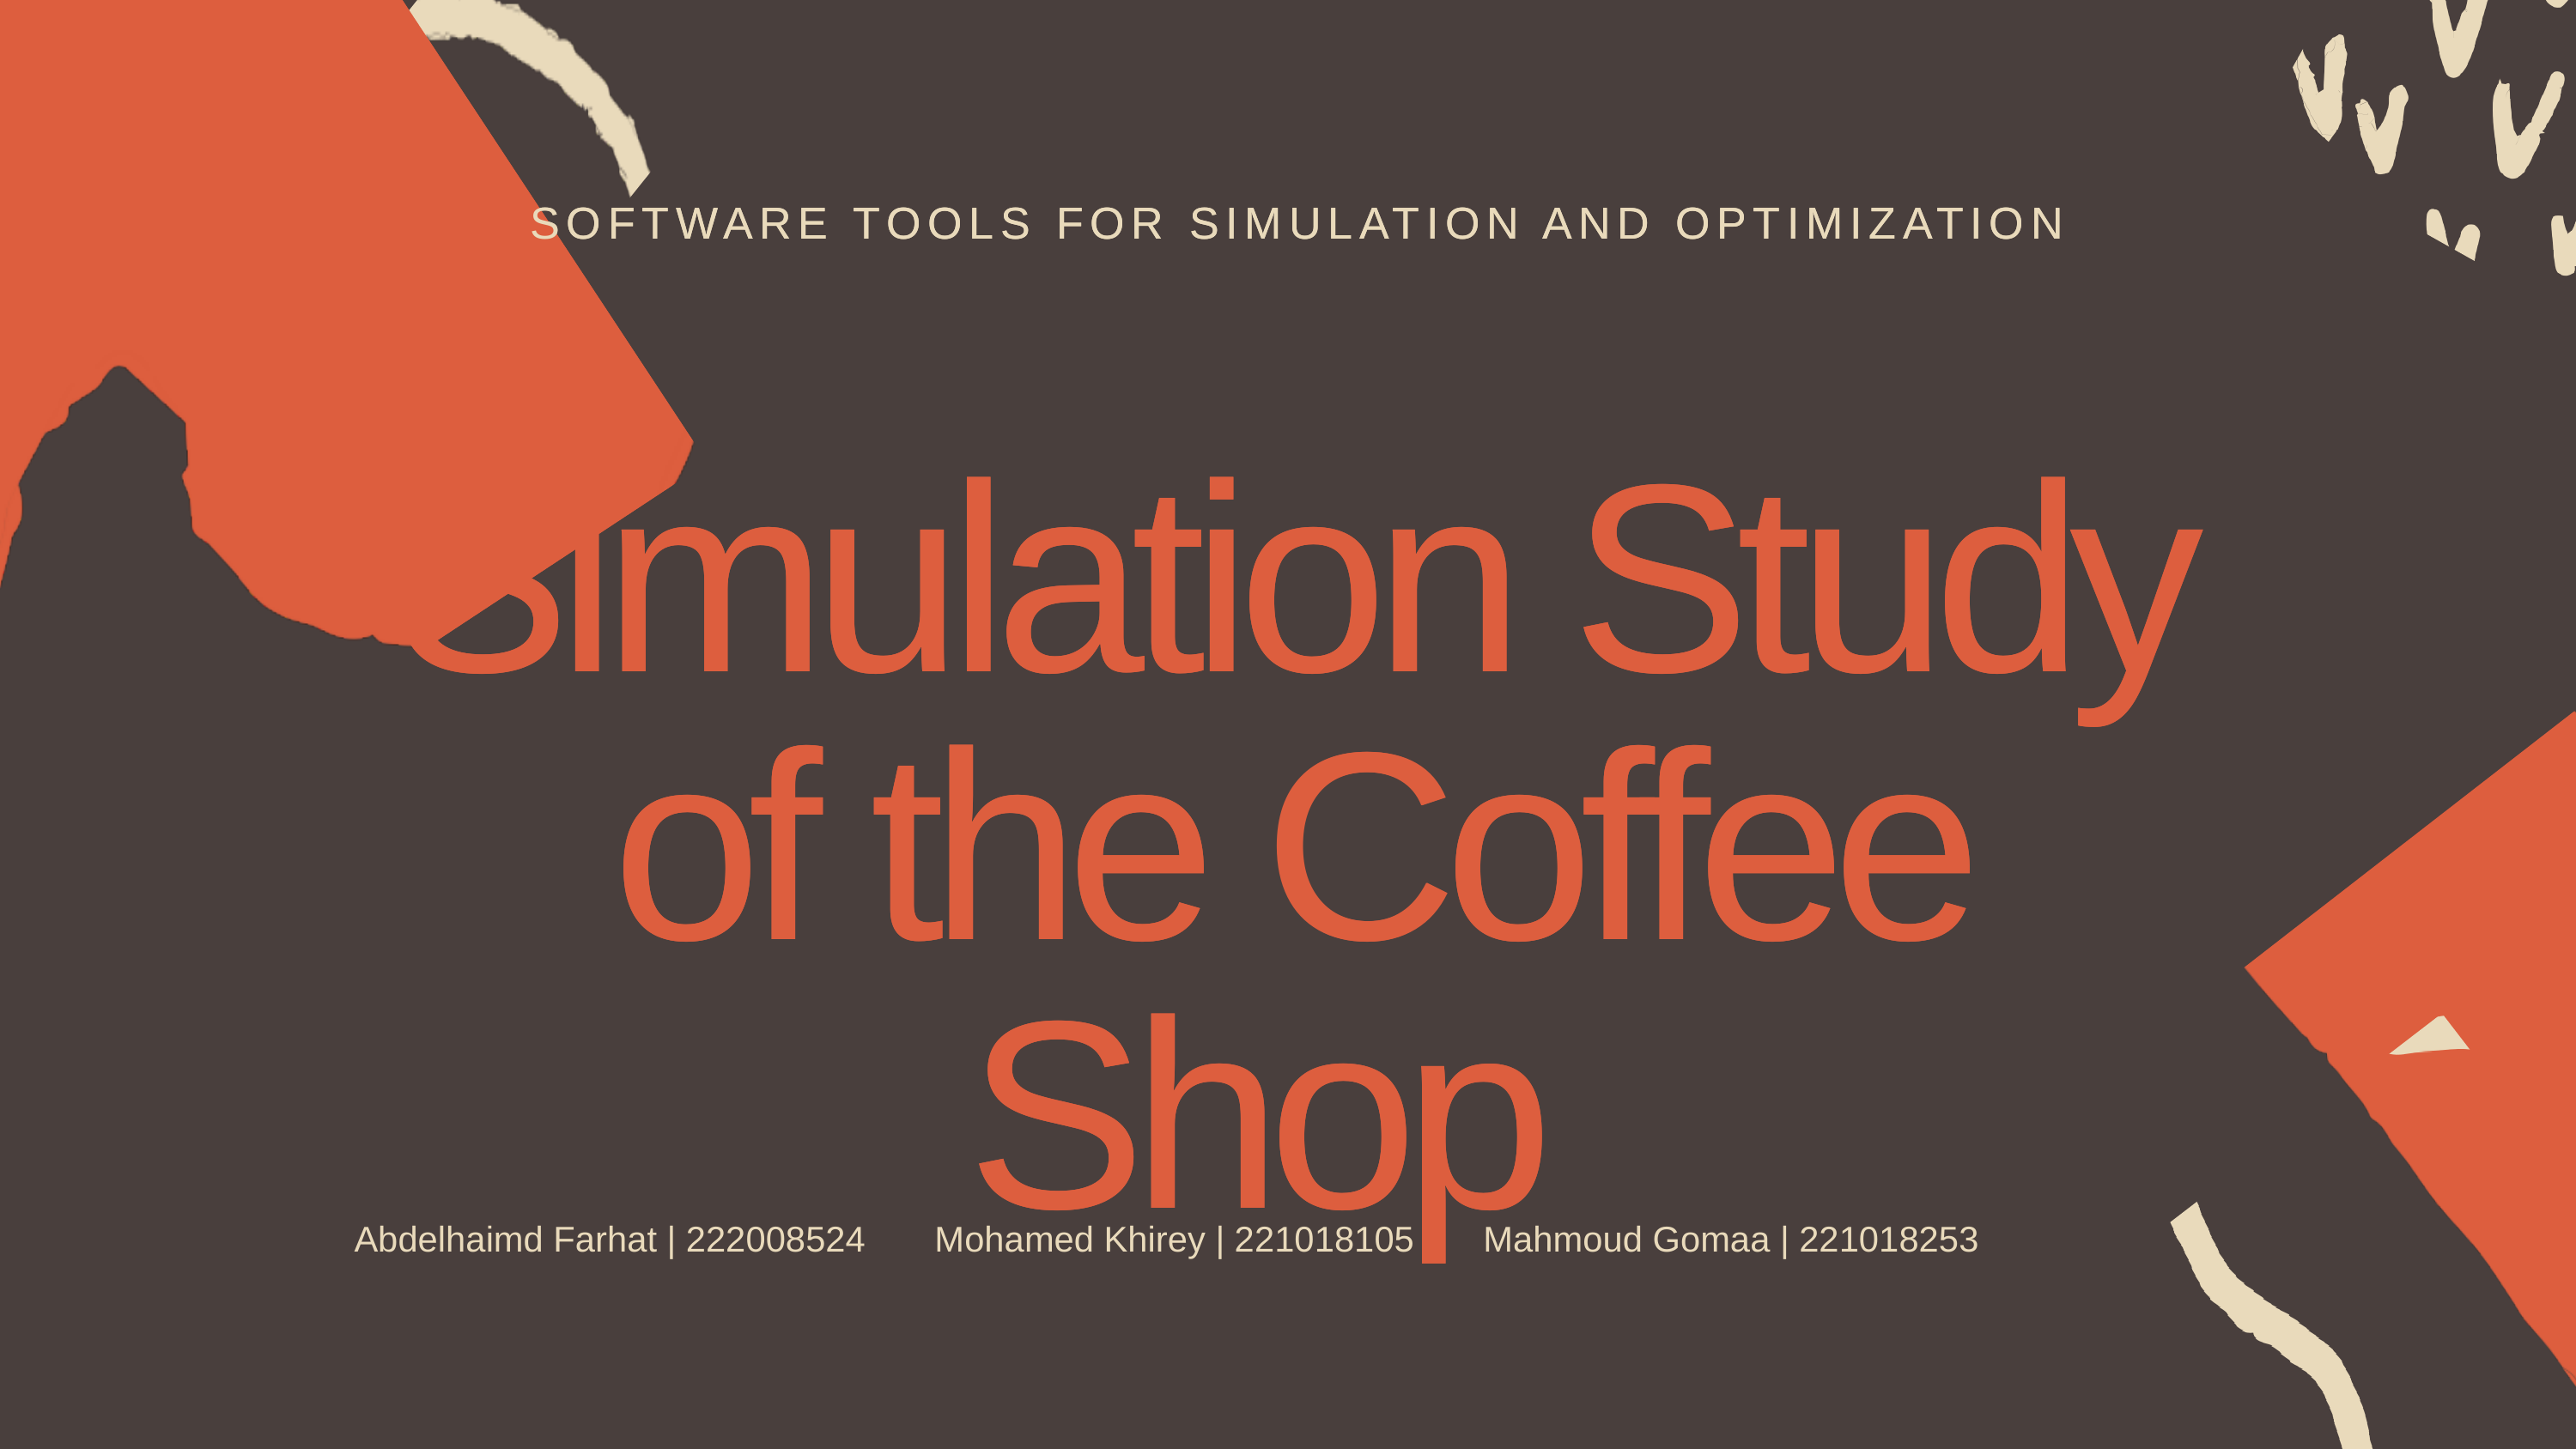

SOFTWARE TOOLS FOR SIMULATION AND OPTIMIZATION
Simulation Study of the Coffee Shop
Abdelhaimd Farhat | 222008524       Mohamed Khirey | 221018105       Mahmoud Gomaa | 221018253
 SOFTWARE TOOLS FOR SIMULATION AND OPTIMIZATION
Simulation Study of the Coffee Shop